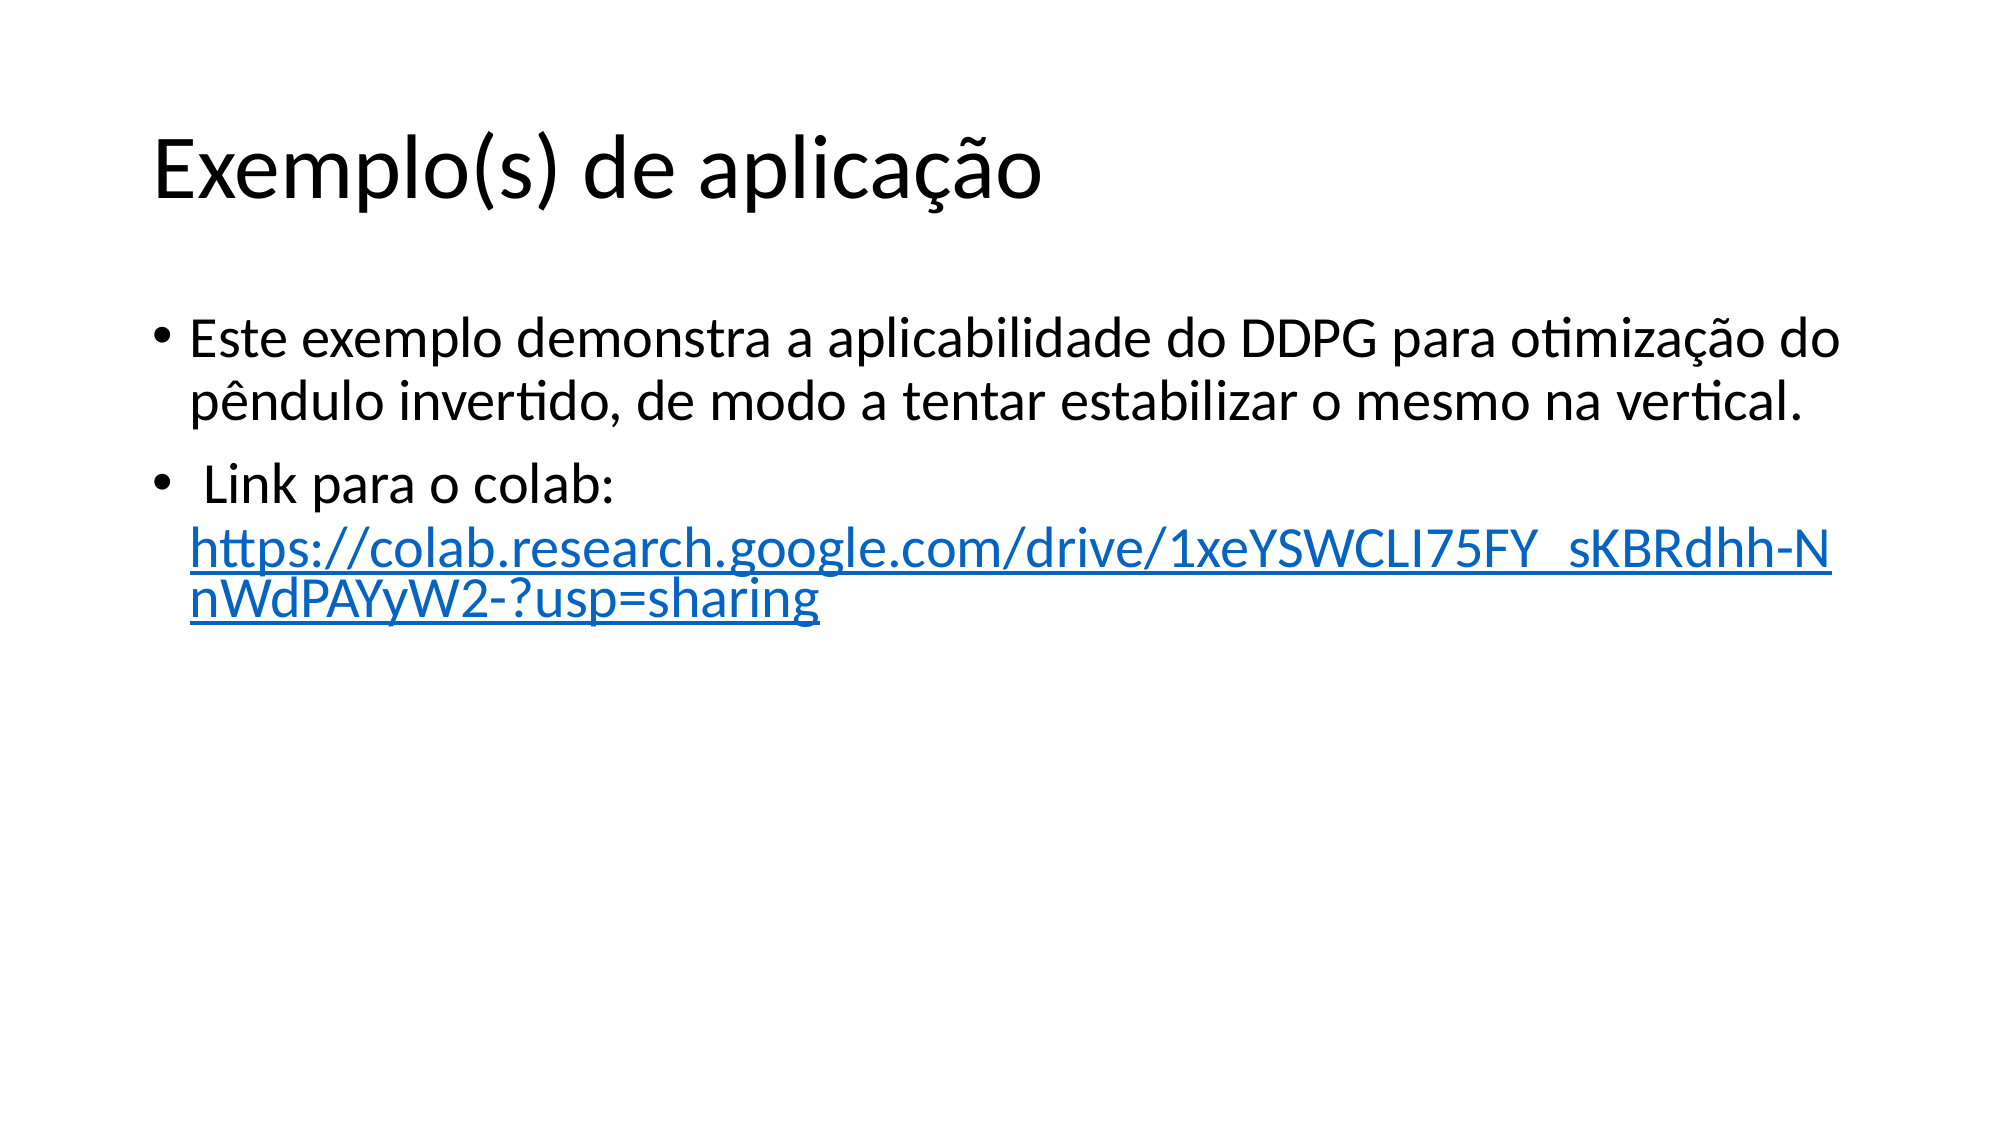

# Exemplo(s) de aplicação
Este exemplo demonstra a aplicabilidade do DDPG para otimização do pêndulo invertido, de modo a tentar estabilizar o mesmo na vertical.
 Link para o colab: https://colab.research.google.com/drive/1xeYSWCLI75FY_sKBRdhh-NnWdPAYyW2-?usp=sharing